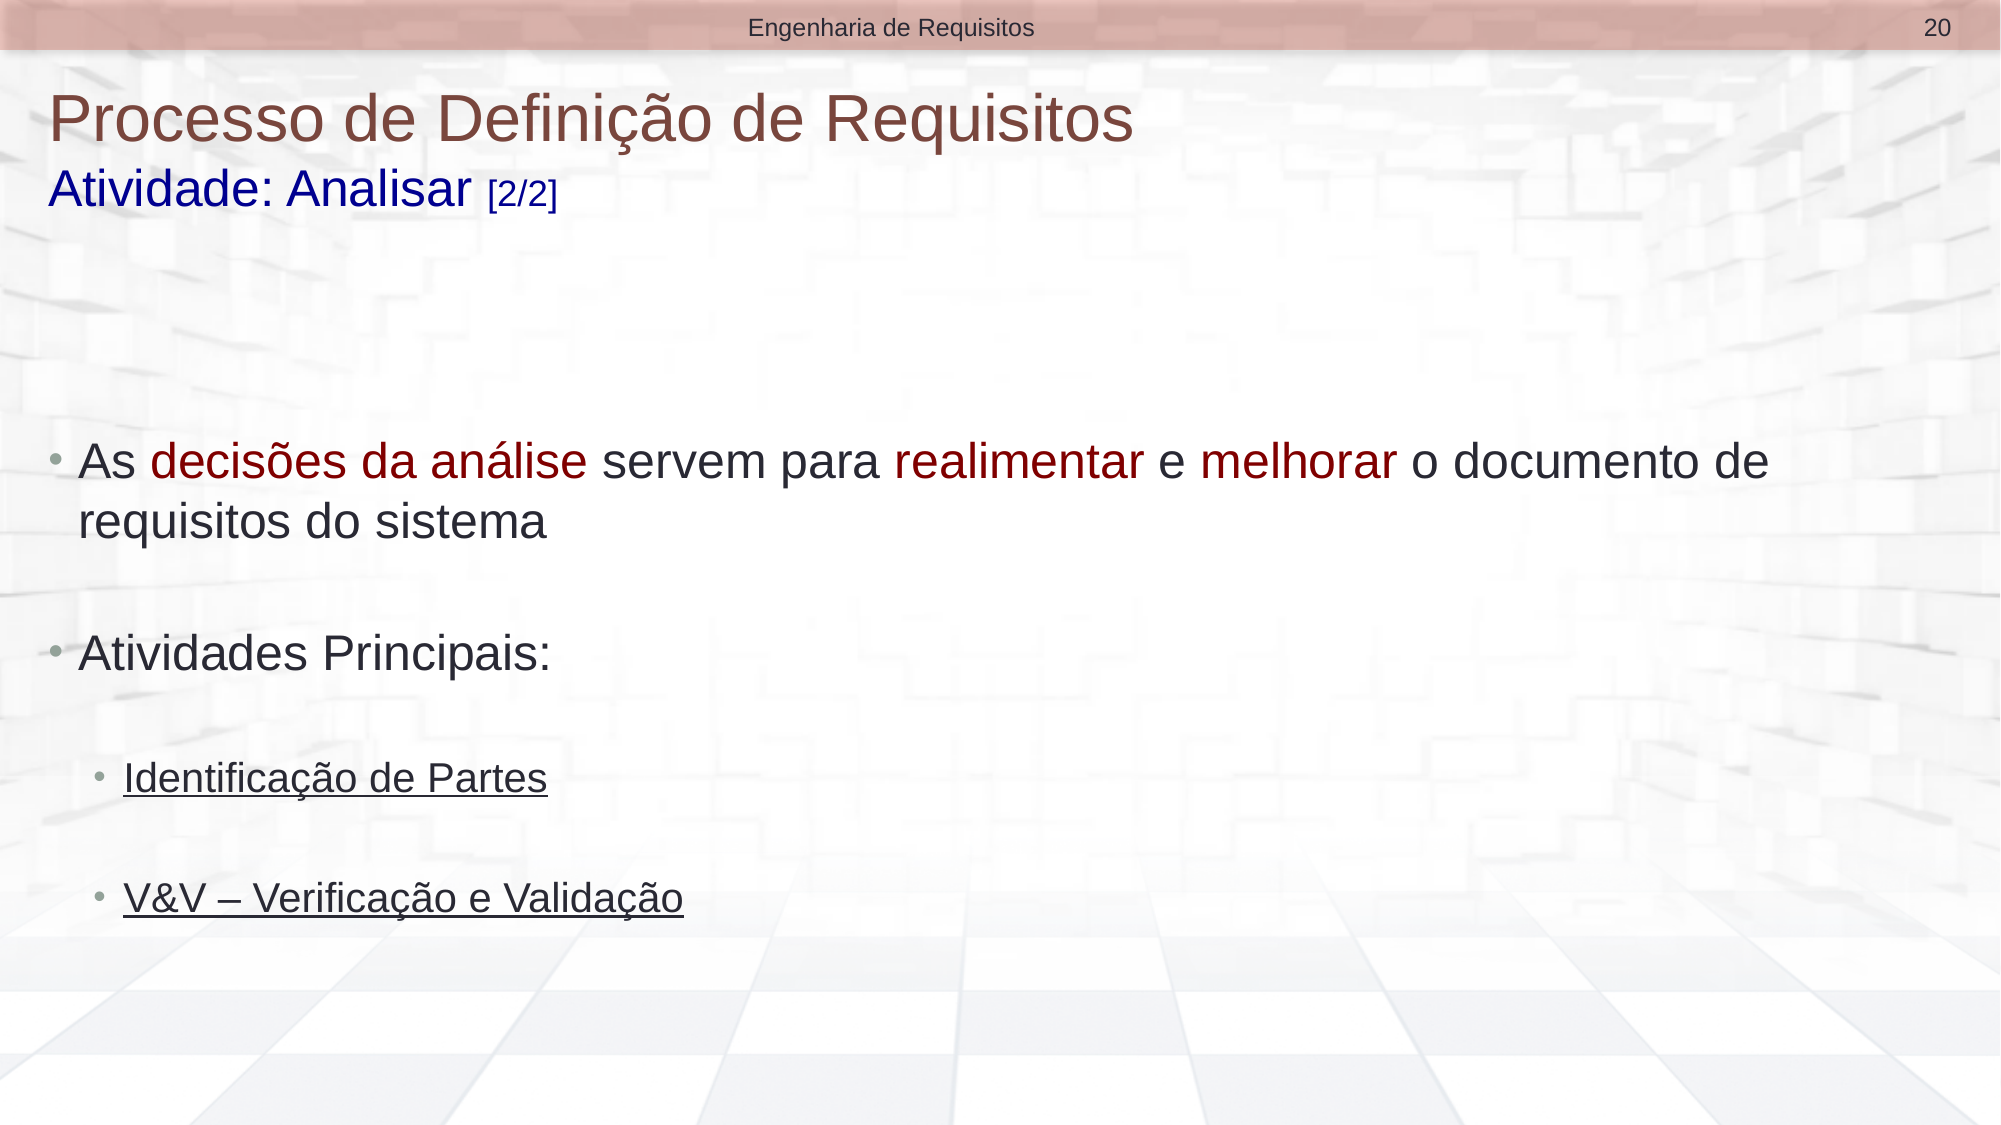

20
Engenharia de Requisitos
# Processo de Definição de Requisitos Atividade: Analisar [2/2]
As decisões da análise servem para realimentar e melhorar o documento de requisitos do sistema

Atividades Principais:

Identificação de Partes

V&V – Verificação e Validação